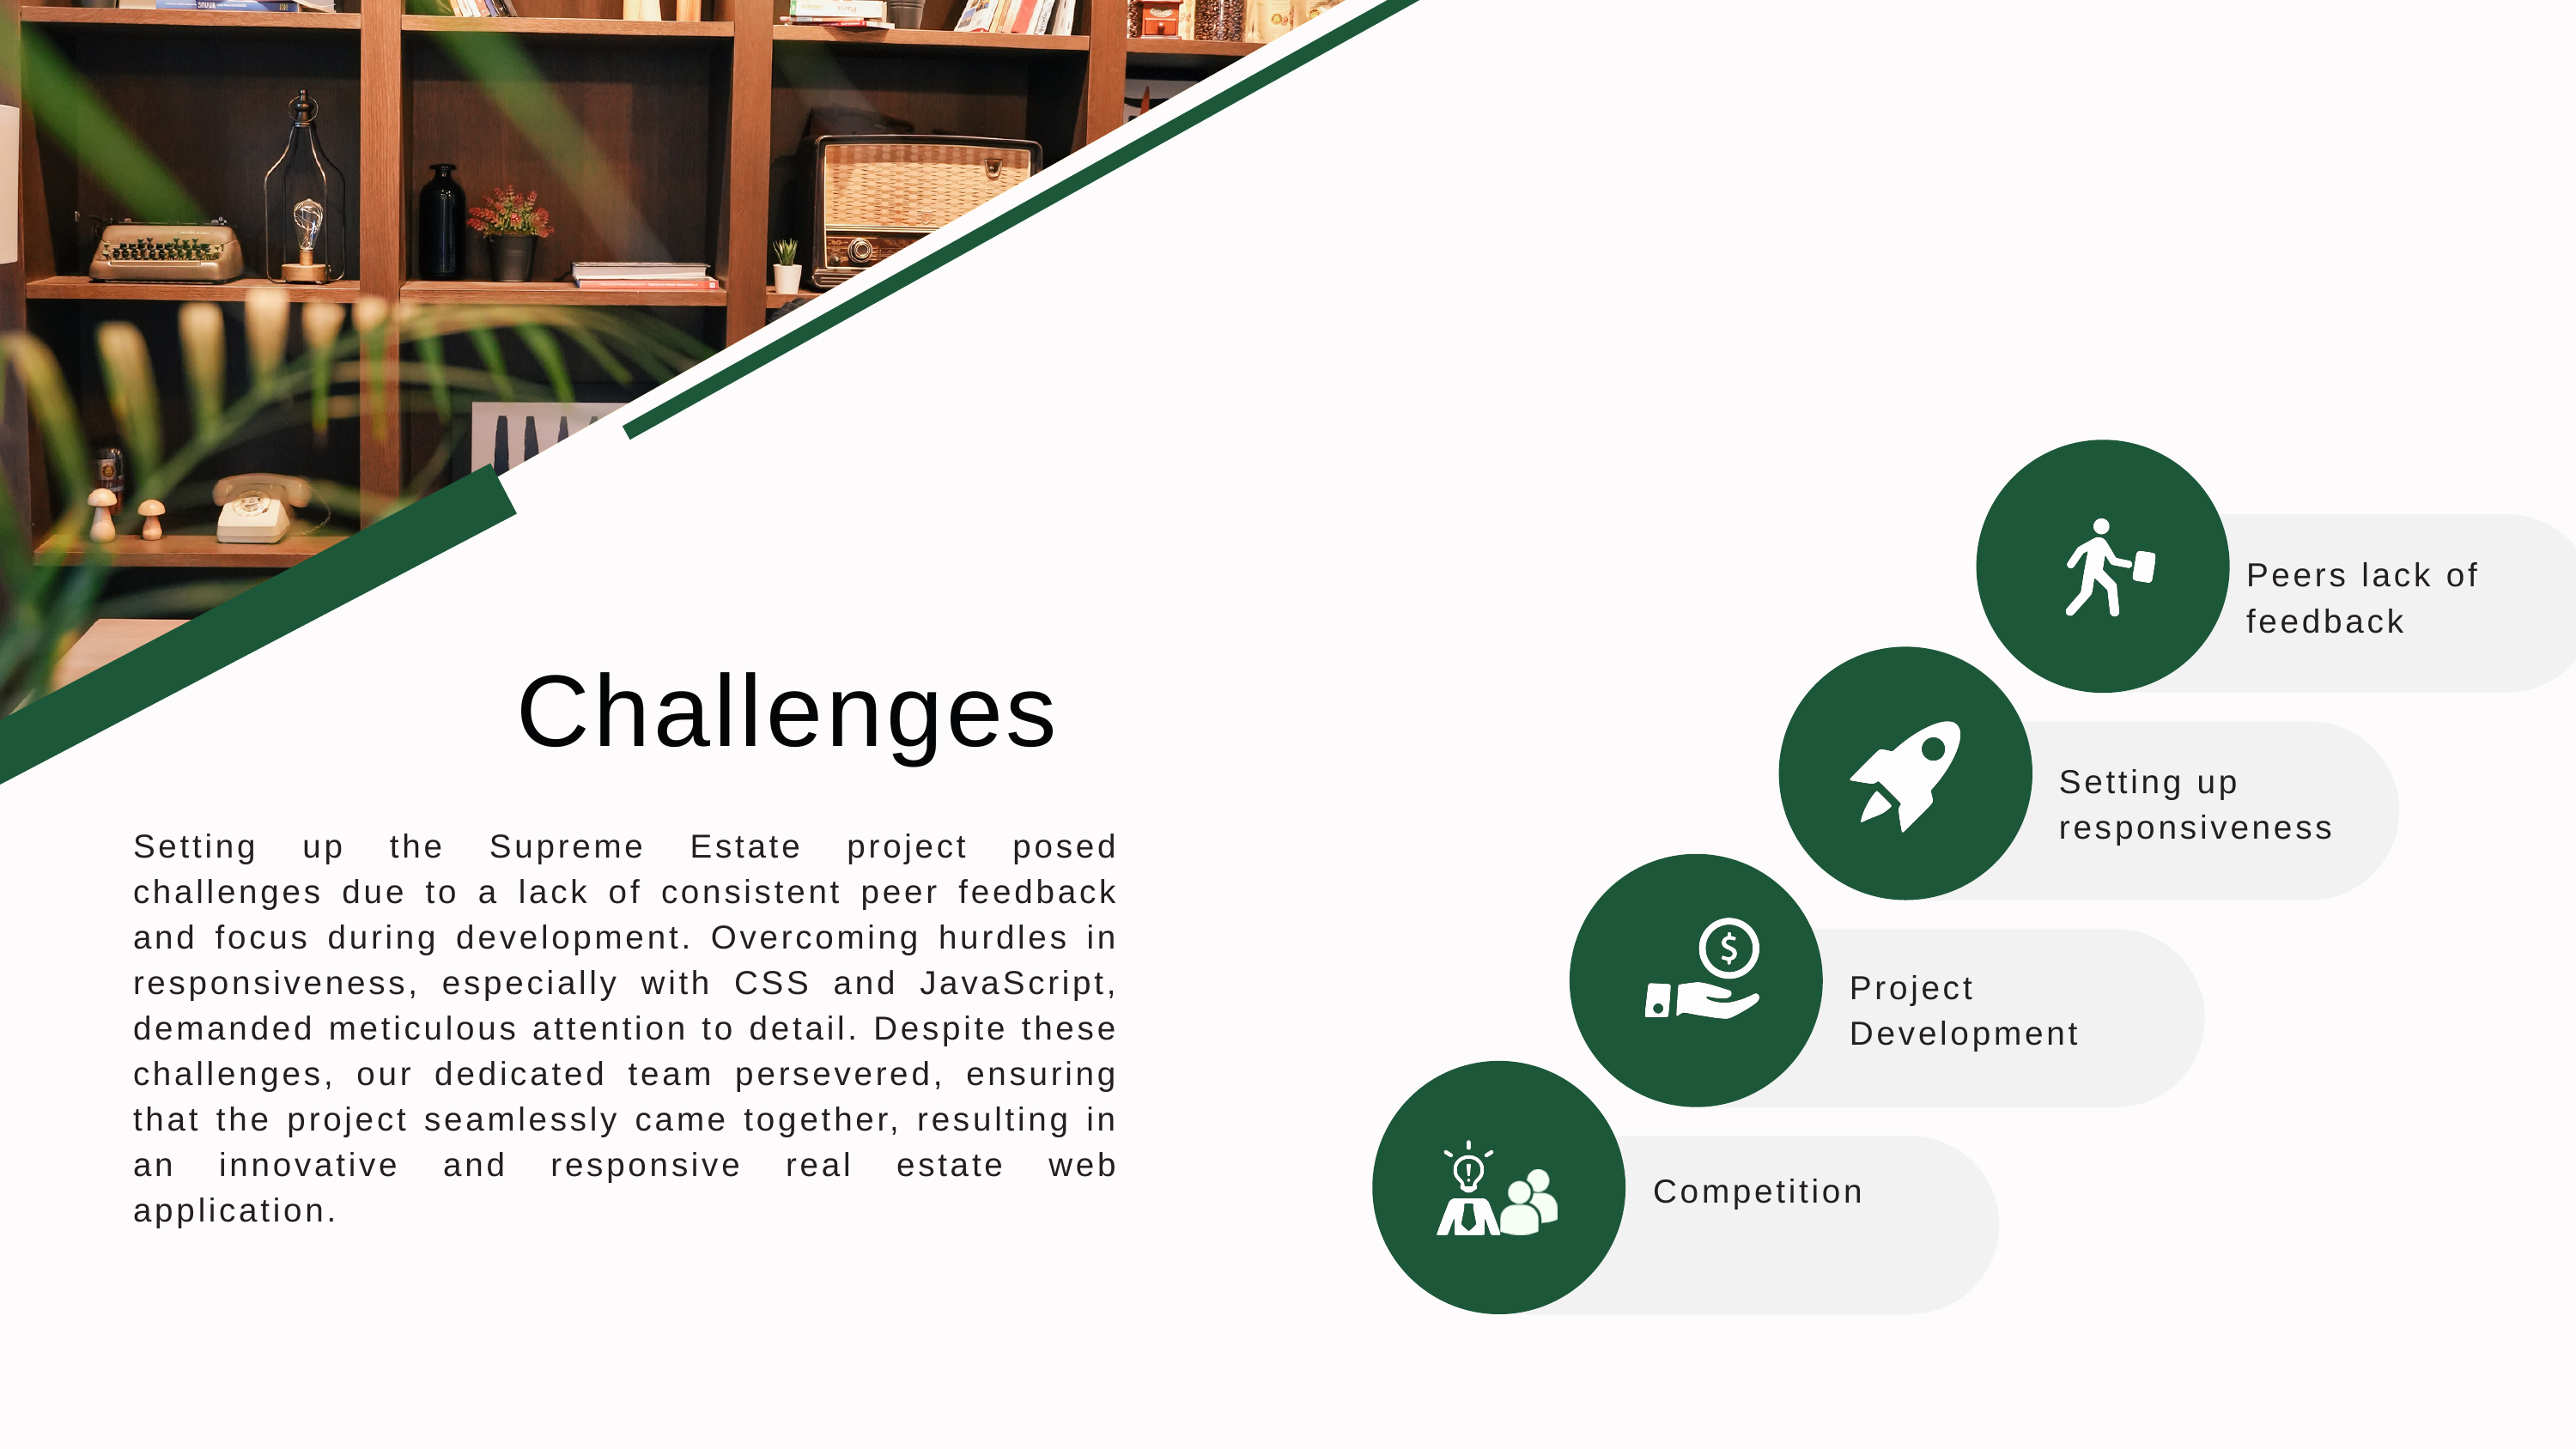

Peers lack of feedback

Challenges

Setting up responsiveness

Setting up the Supreme Estate project posed challenges due to a lack of consistent peer feedback and focus during development. Overcoming hurdles in responsiveness, especially with CSS and JavaScript, demanded meticulous attention to detail. Despite these challenges, our dedicated team persevered, ensuring that the project seamlessly came together, resulting in an innovative and responsive real estate web application.

Project Development

Competition